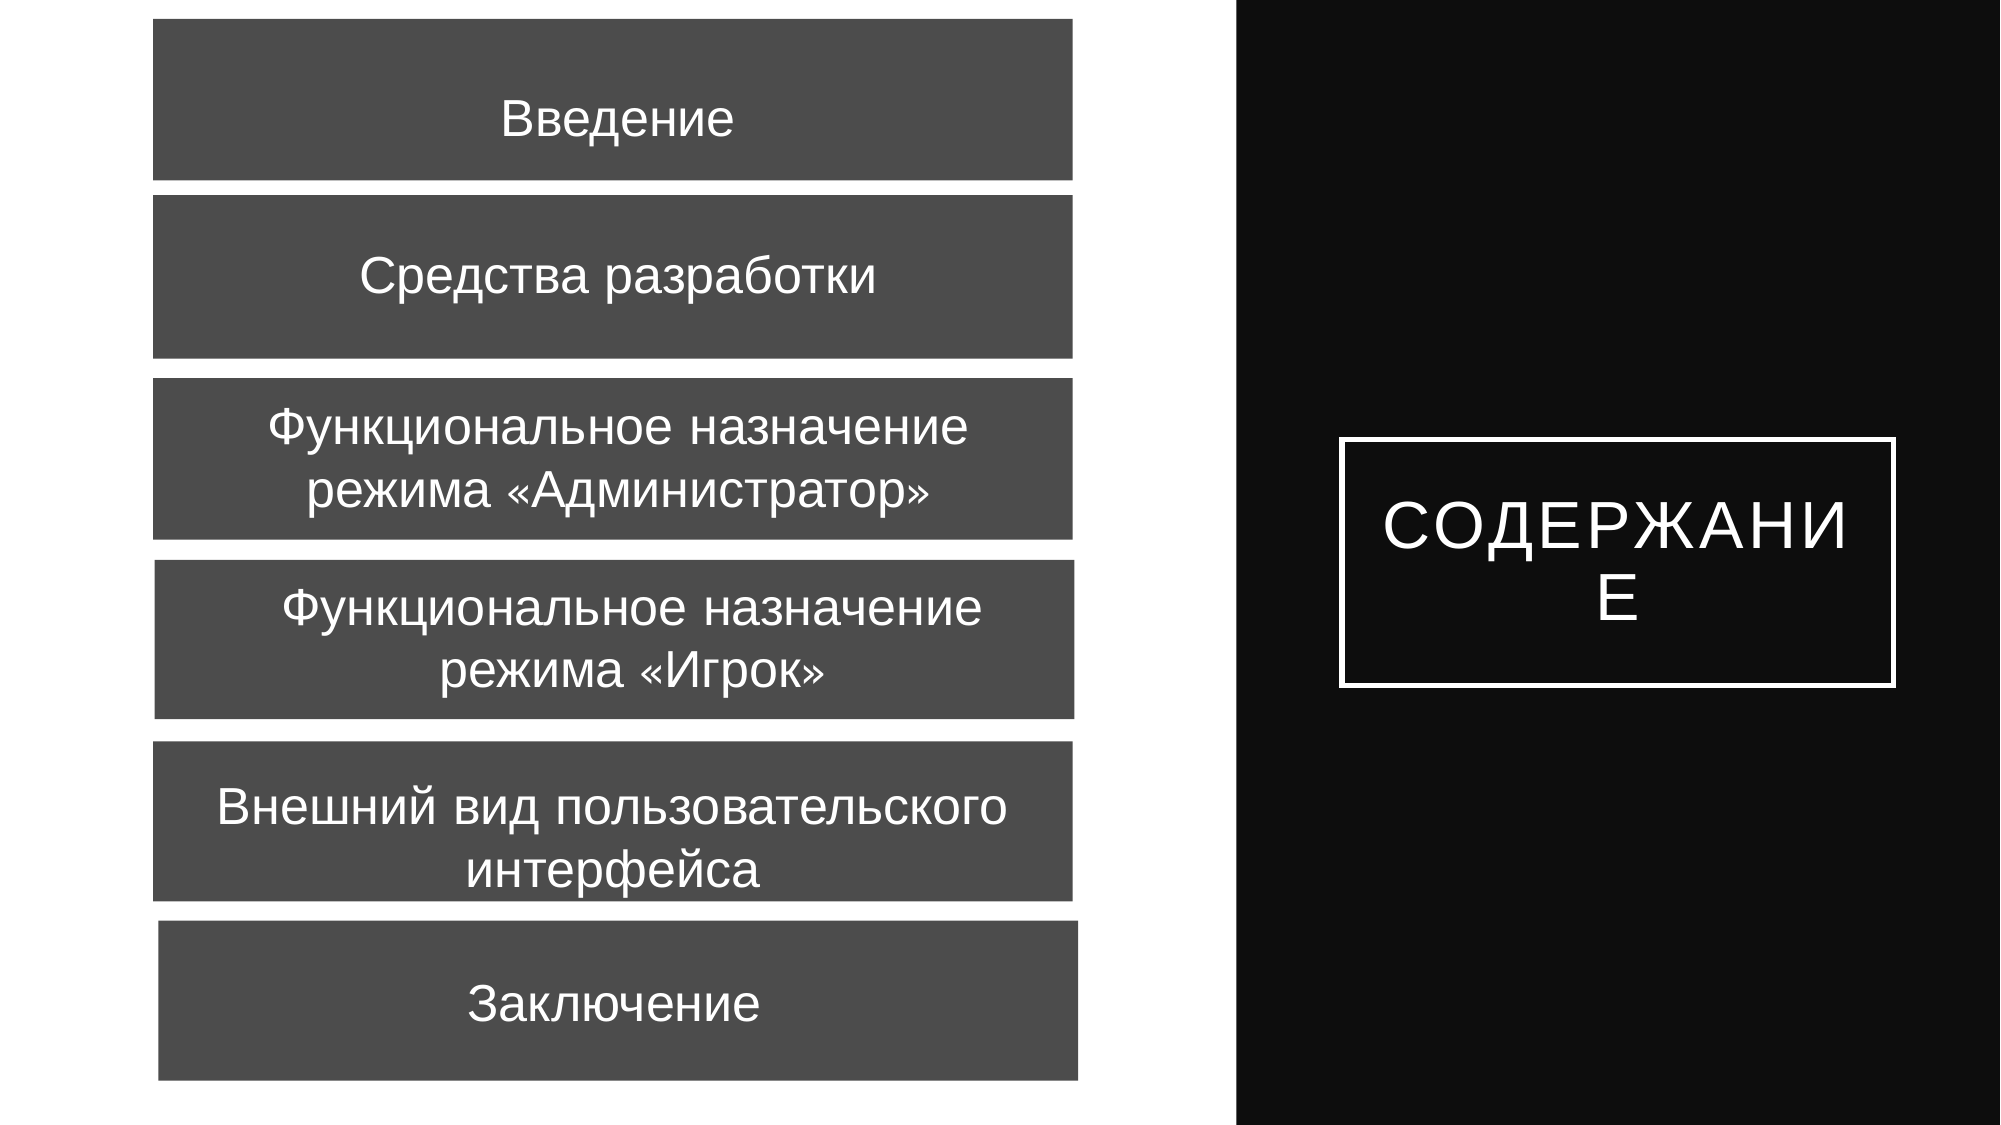

Введение

Средства разработки

Функциональное назначение
режима «Администратор»
# Содержание

Функциональное назначение
режима «Игрок»

Внешний вид пользовательского интерфейса

Заключение